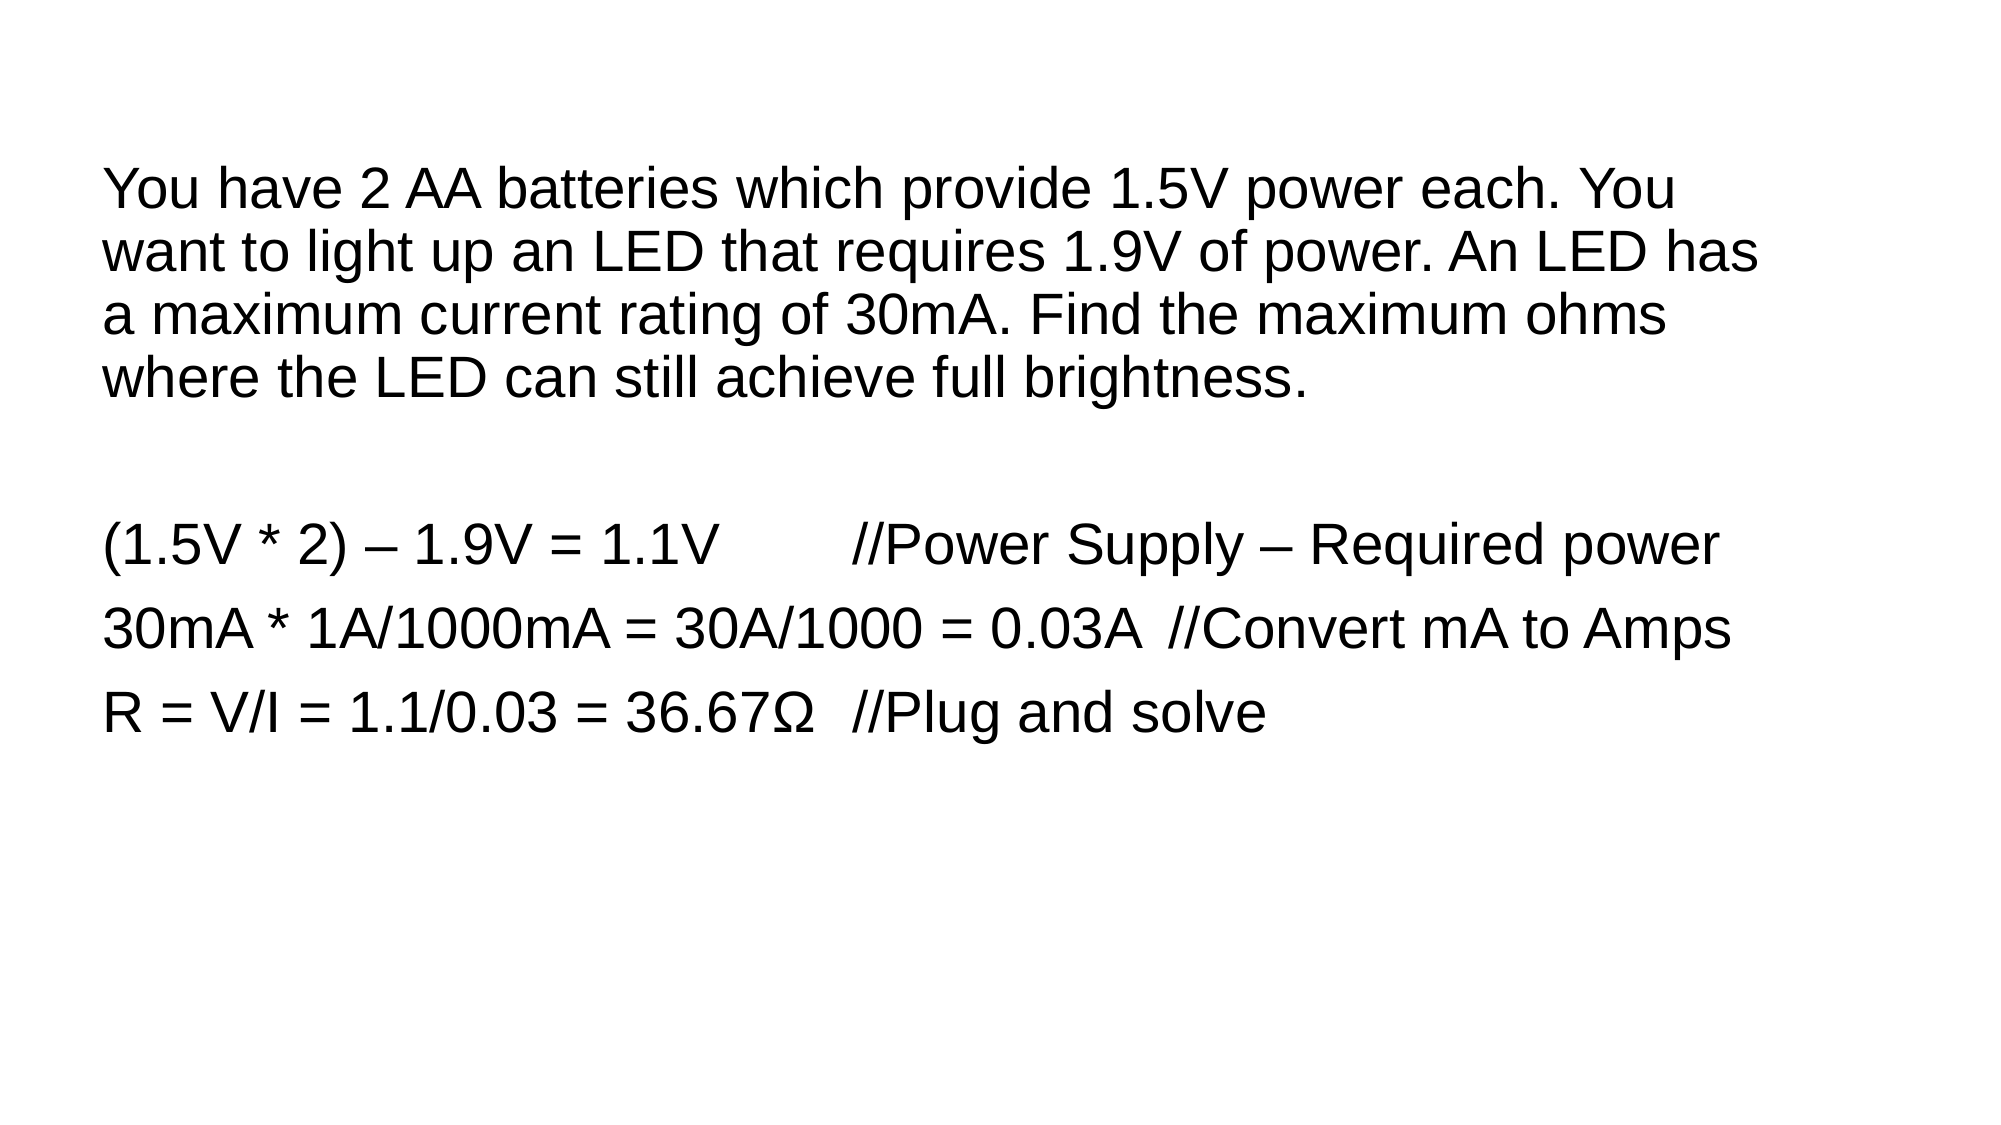

You have 2 AA batteries which provide 1.5V power each. You want to light up an LED that requires 1.9V of power. An LED has a maximum current rating of 30mA. Find the maximum ohms where the LED can still achieve full brightness.

(1.5V * 2) – 1.9V = 1.1V	//Power Supply – Required power
30mA * 1A/1000mA = 30A/1000 = 0.03A	 //Convert mA to Amps
R = V/I = 1.1/0.03 = 36.67Ω	//Plug and solve